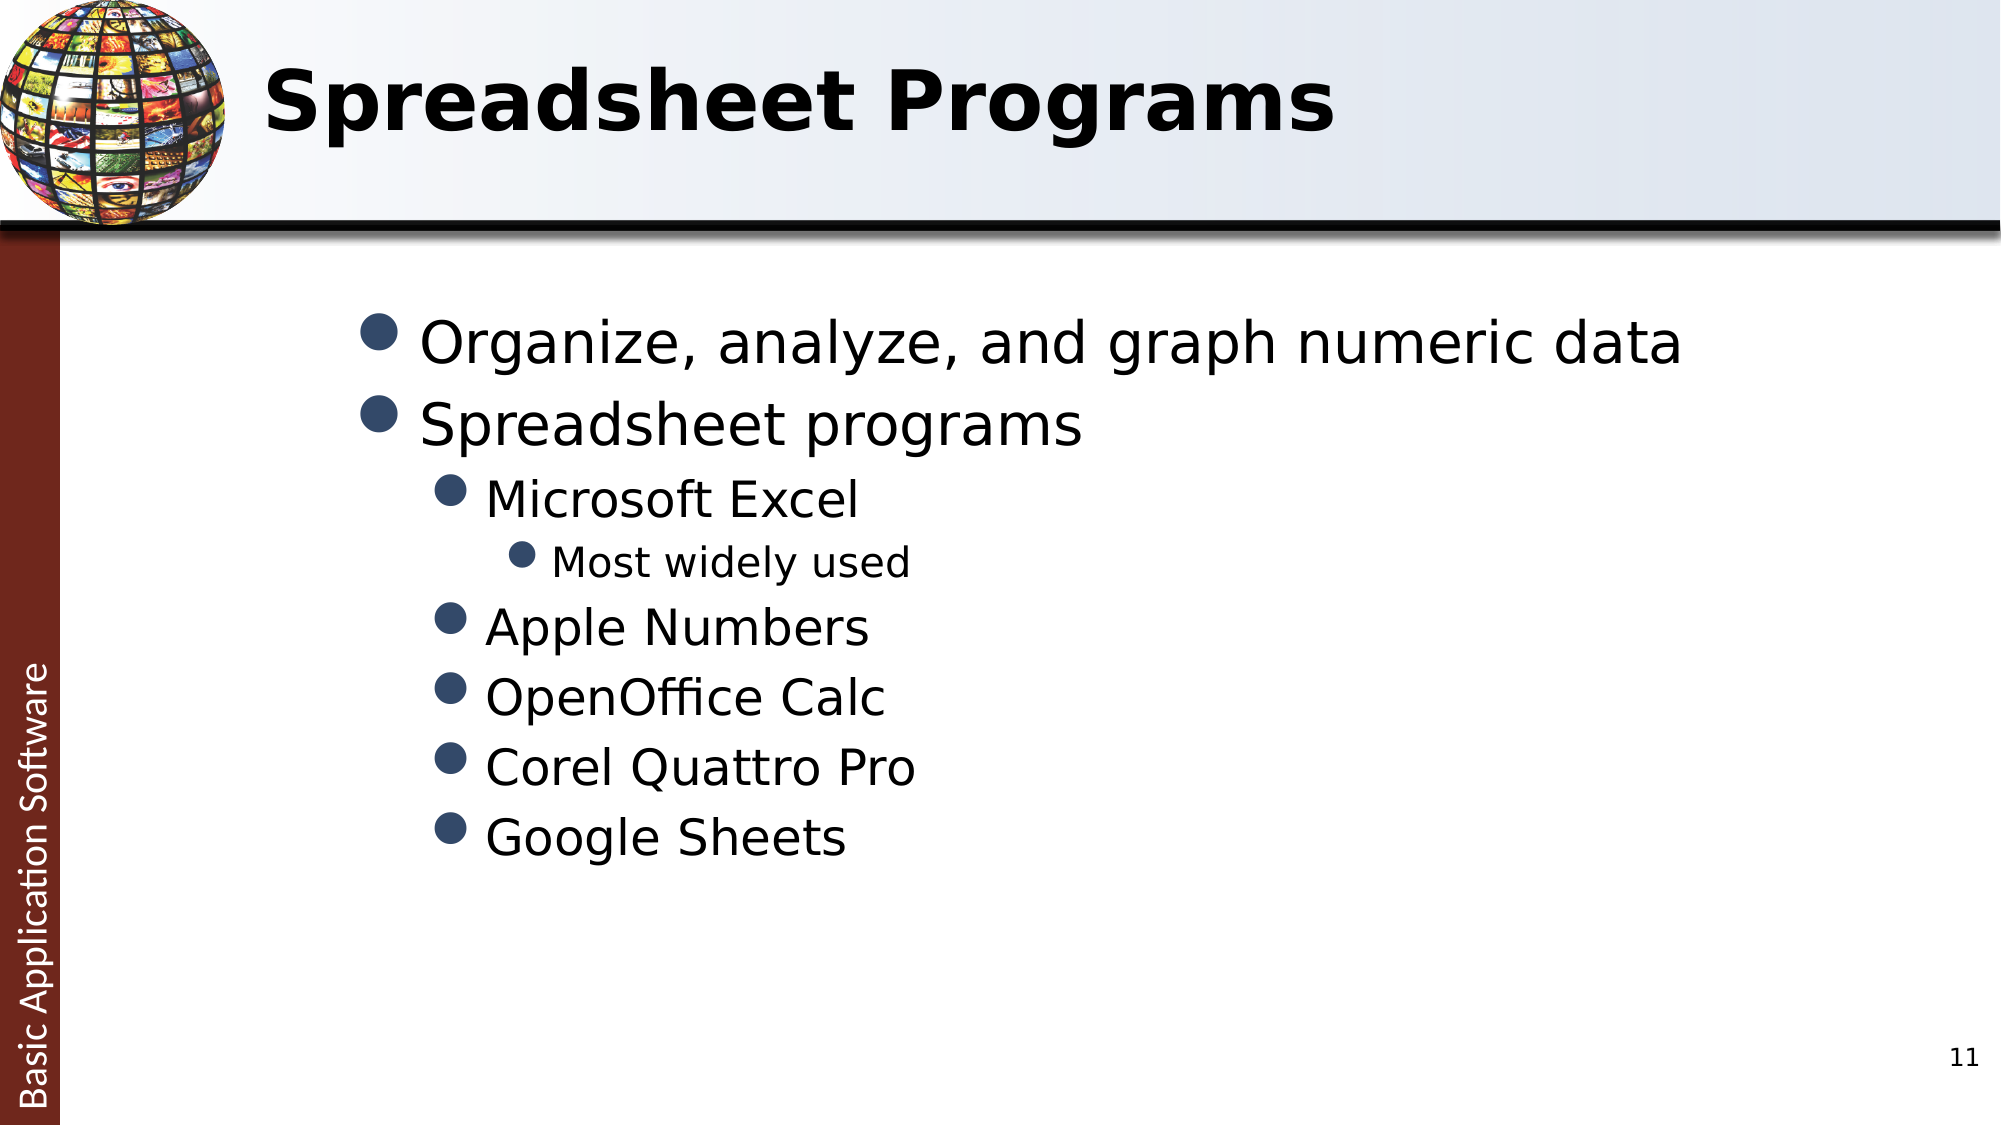

# Spreadsheet Programs
Organize, analyze, and graph numeric data
Spreadsheet programs
Microsoft Excel
Most widely used
Apple Numbers
OpenOffice Calc
Corel Quattro Pro
Google Sheets
11